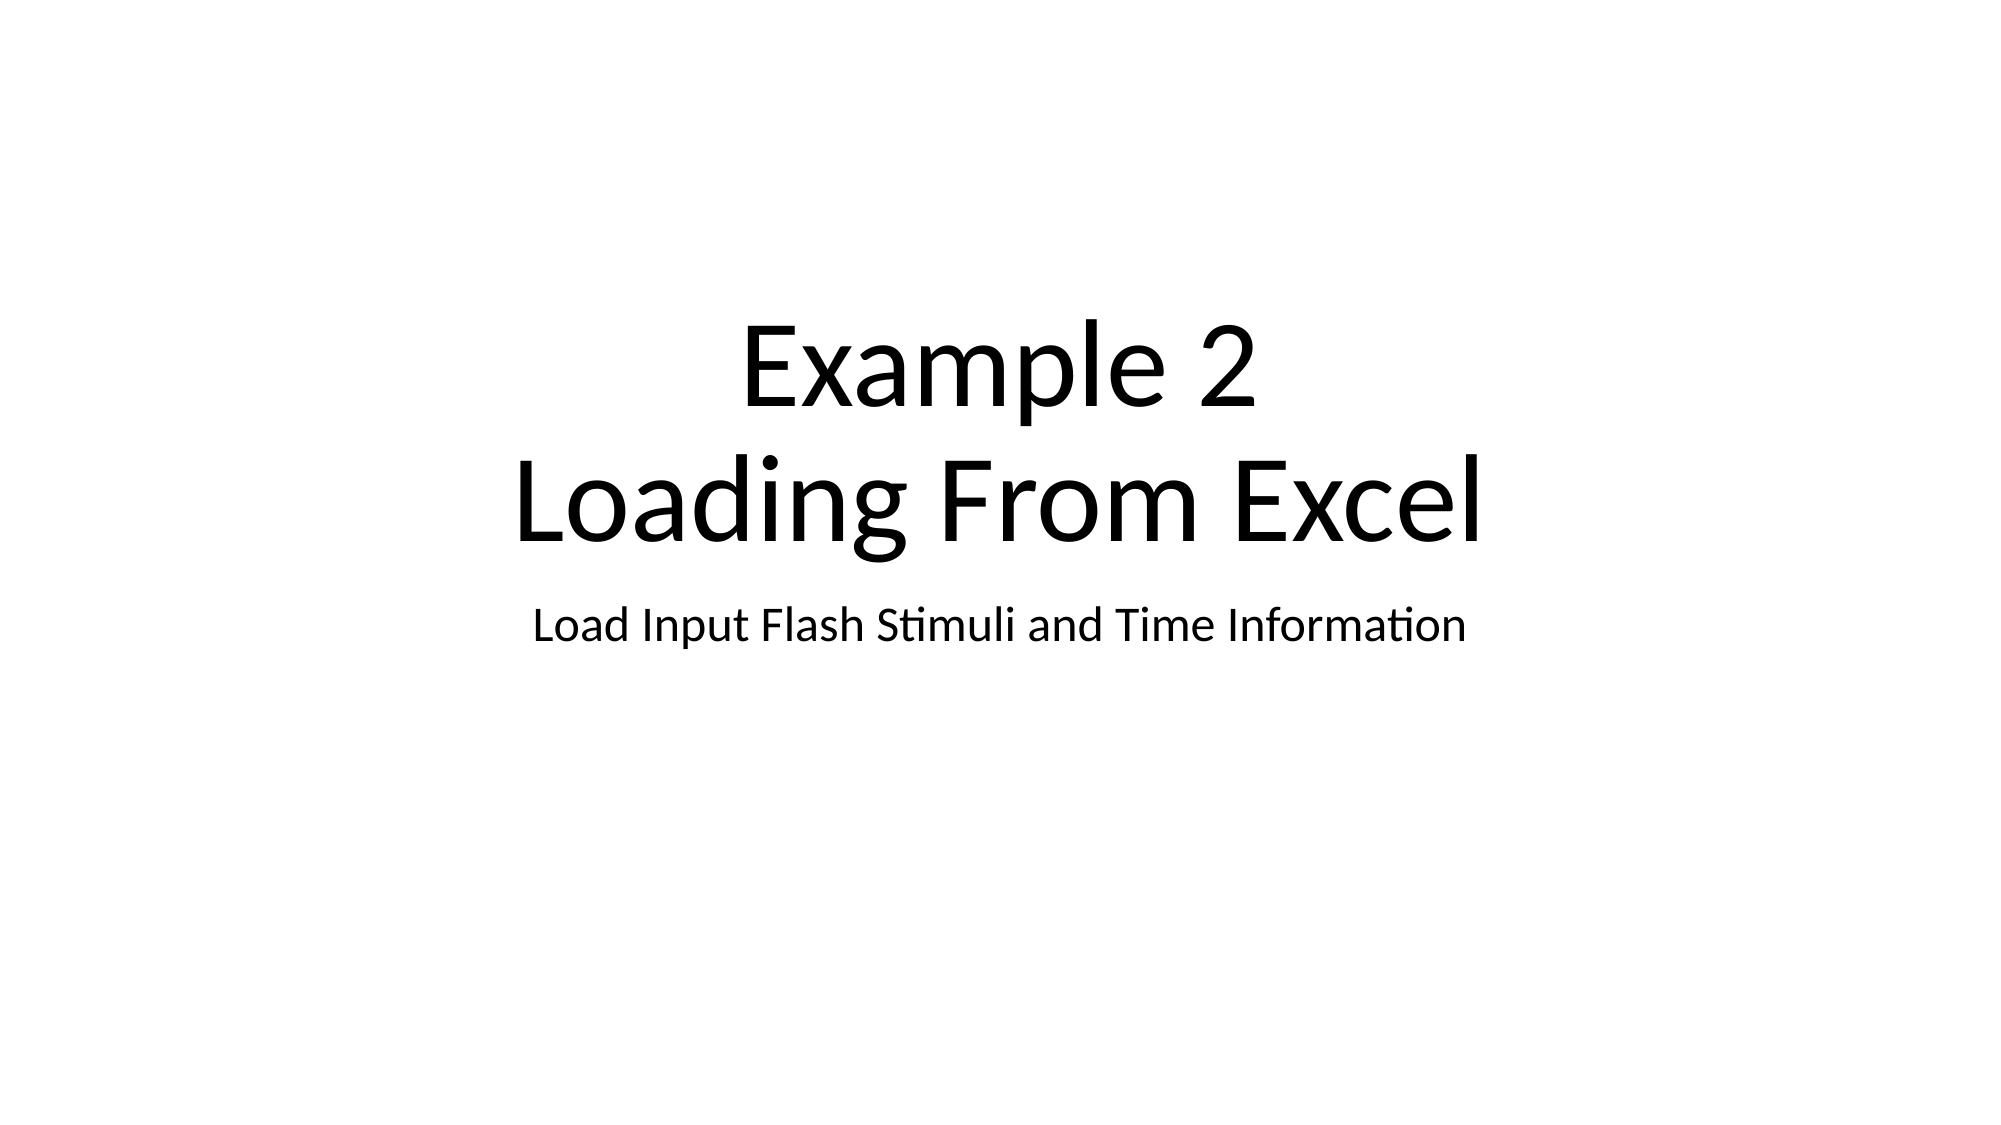

# Example 2 Loading From Excel
Load Input Flash Stimuli and Time Information